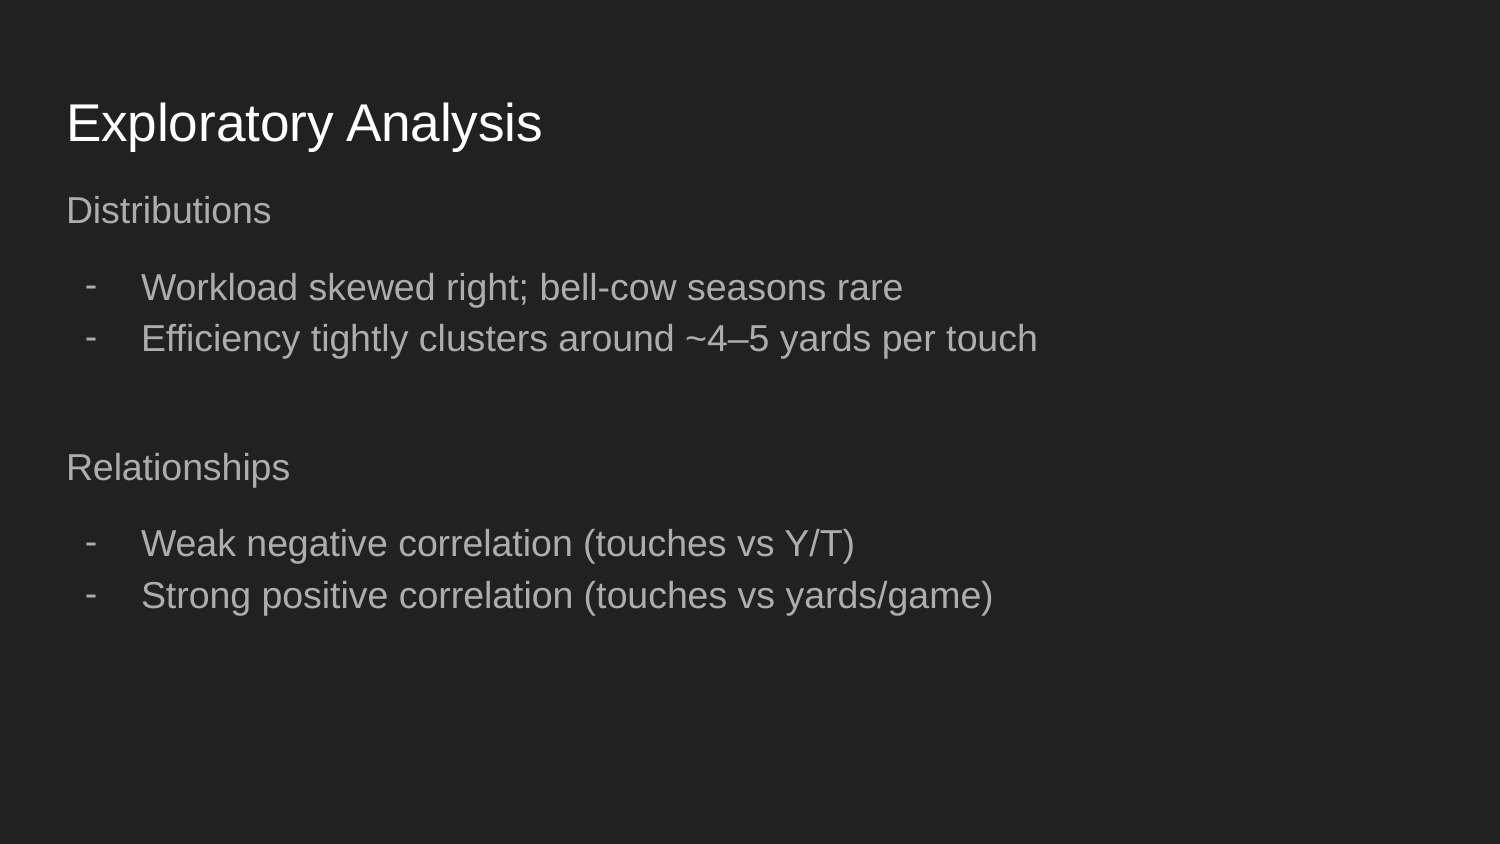

# Exploratory Analysis
Distributions
Workload skewed right; bell-cow seasons rare
Efficiency tightly clusters around ~4–5 yards per touch
Relationships
Weak negative correlation (touches vs Y/T)
Strong positive correlation (touches vs yards/game)